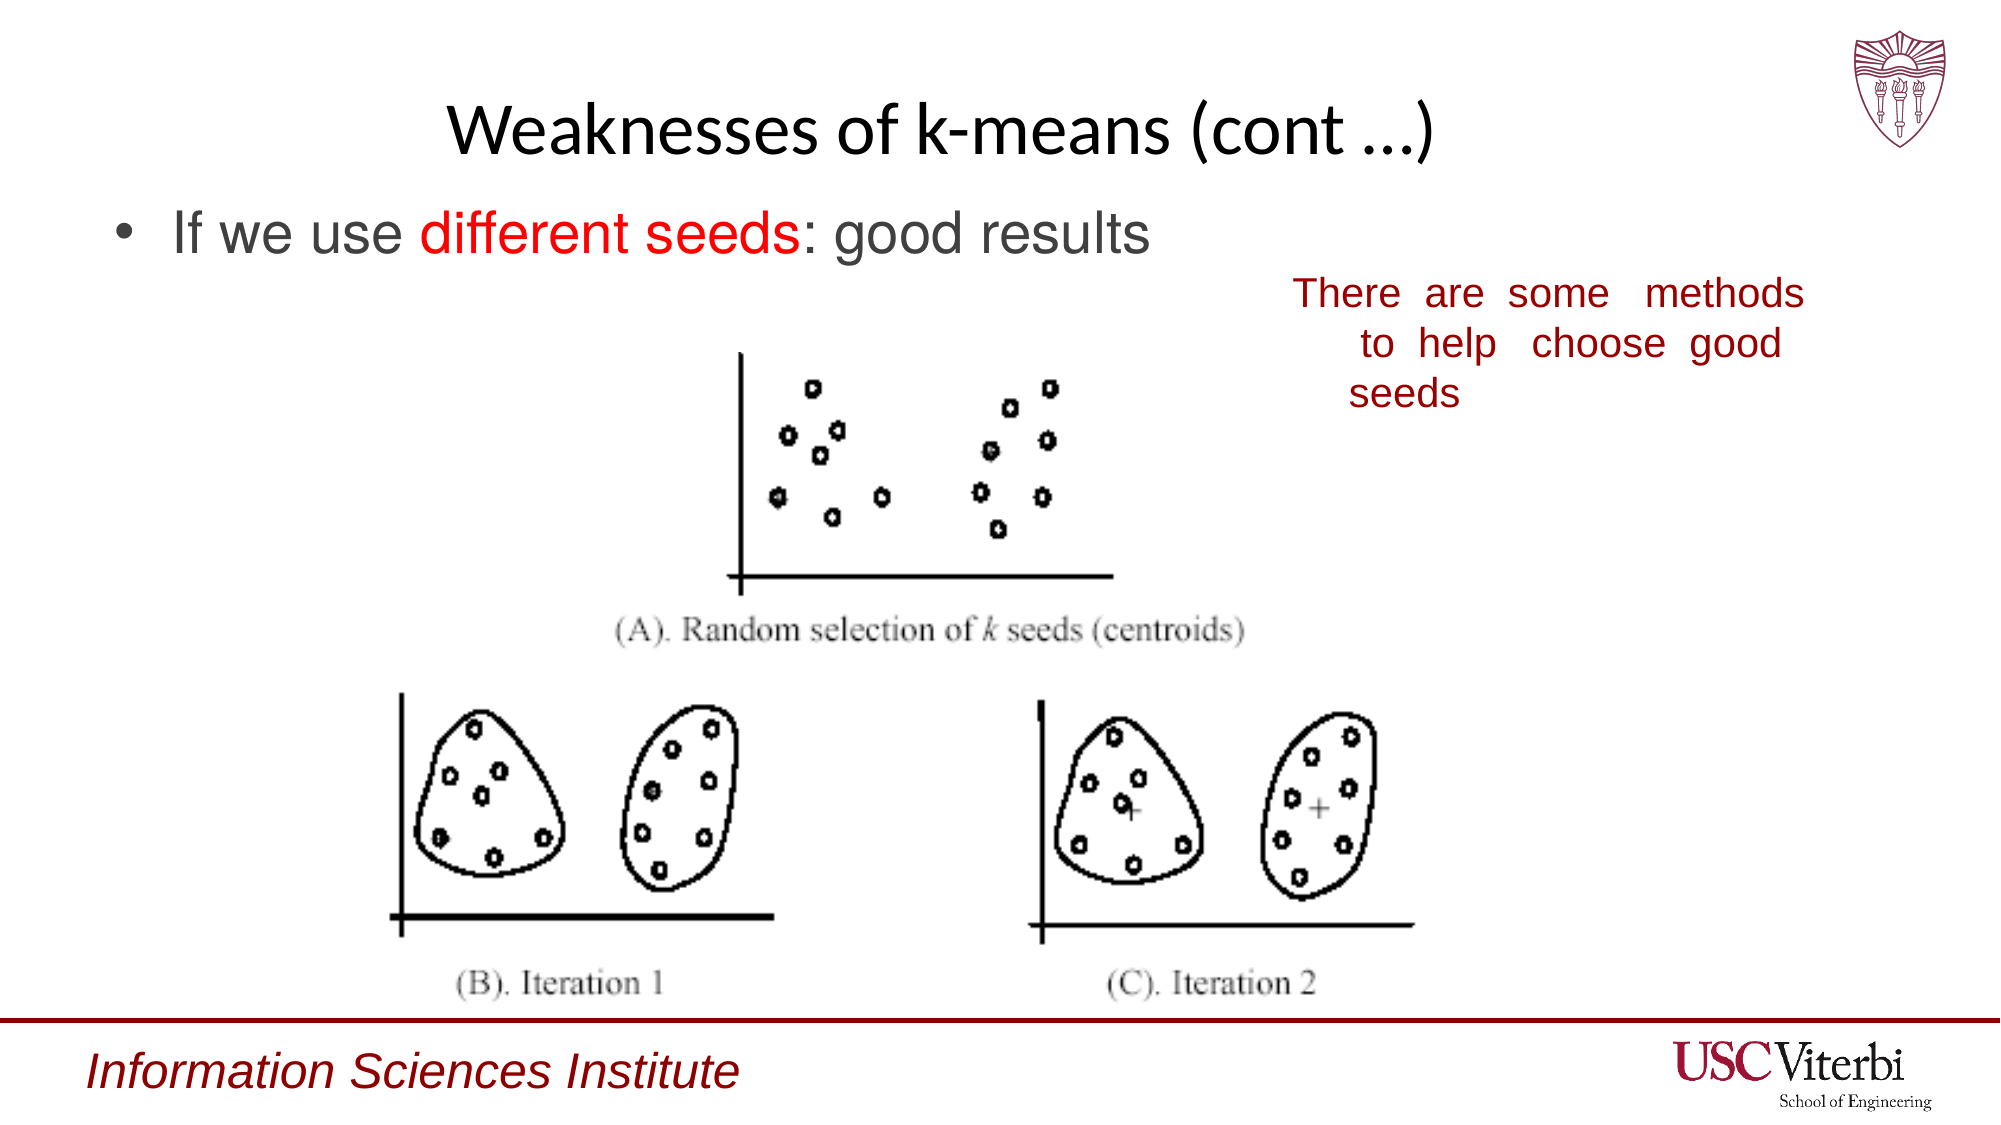

# Weaknesses of k-means (cont …)
If we use different seeds: good results

There  are  some   methods  to  help   choose  good   seeds